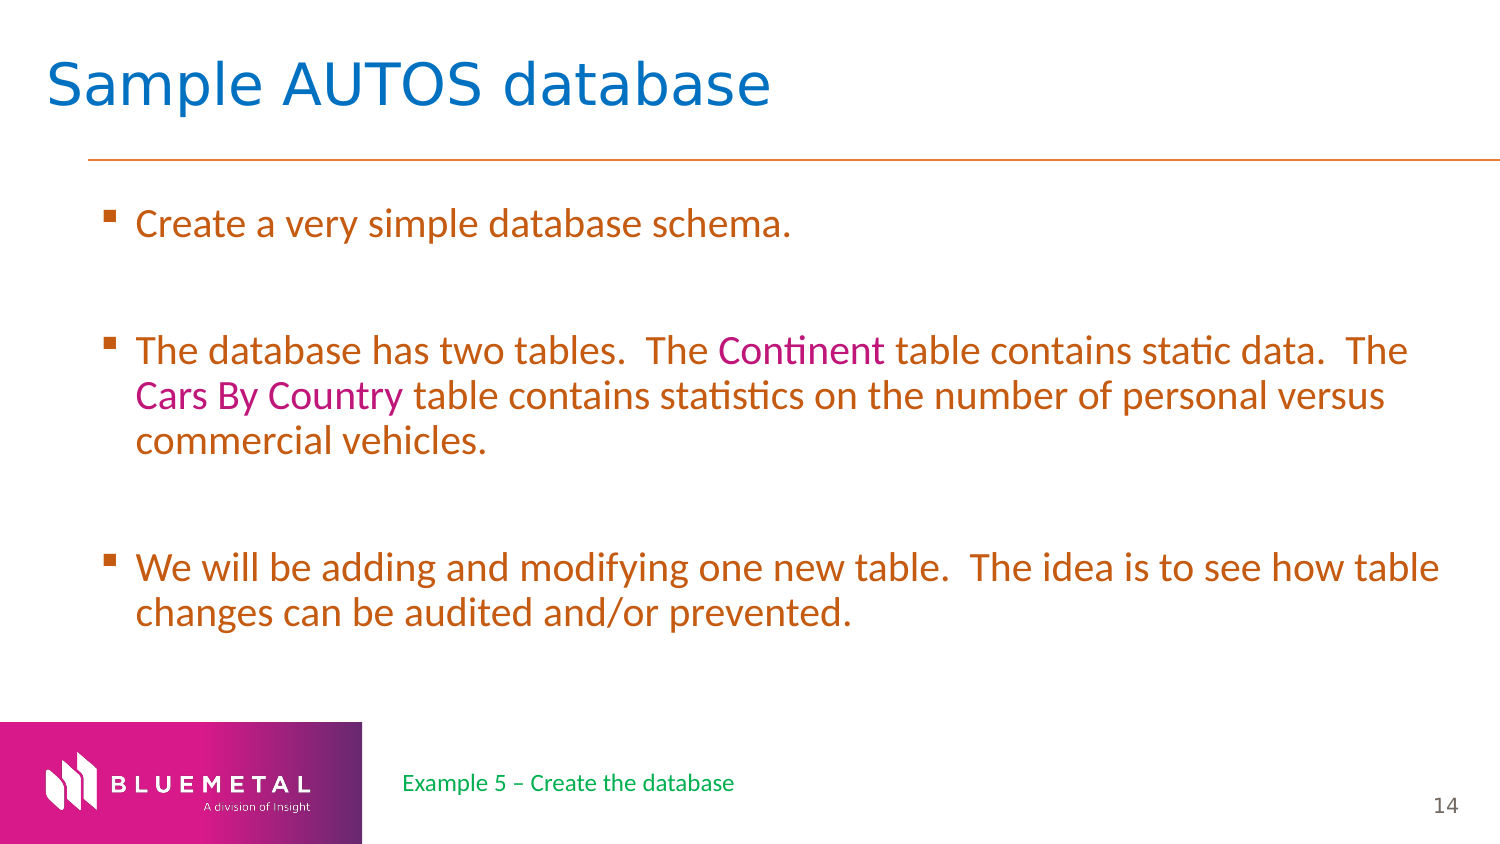

# Sample AUTOS database

Create a very simple database schema.

The database has two tables.  The Continent table contains static data.  The Cars By Country table contains statistics on the number of personal versus commercial vehicles.

We will be adding and modifying one new table.  The idea is to see how table changes can be audited and/or prevented.

Example 5 – Create the database